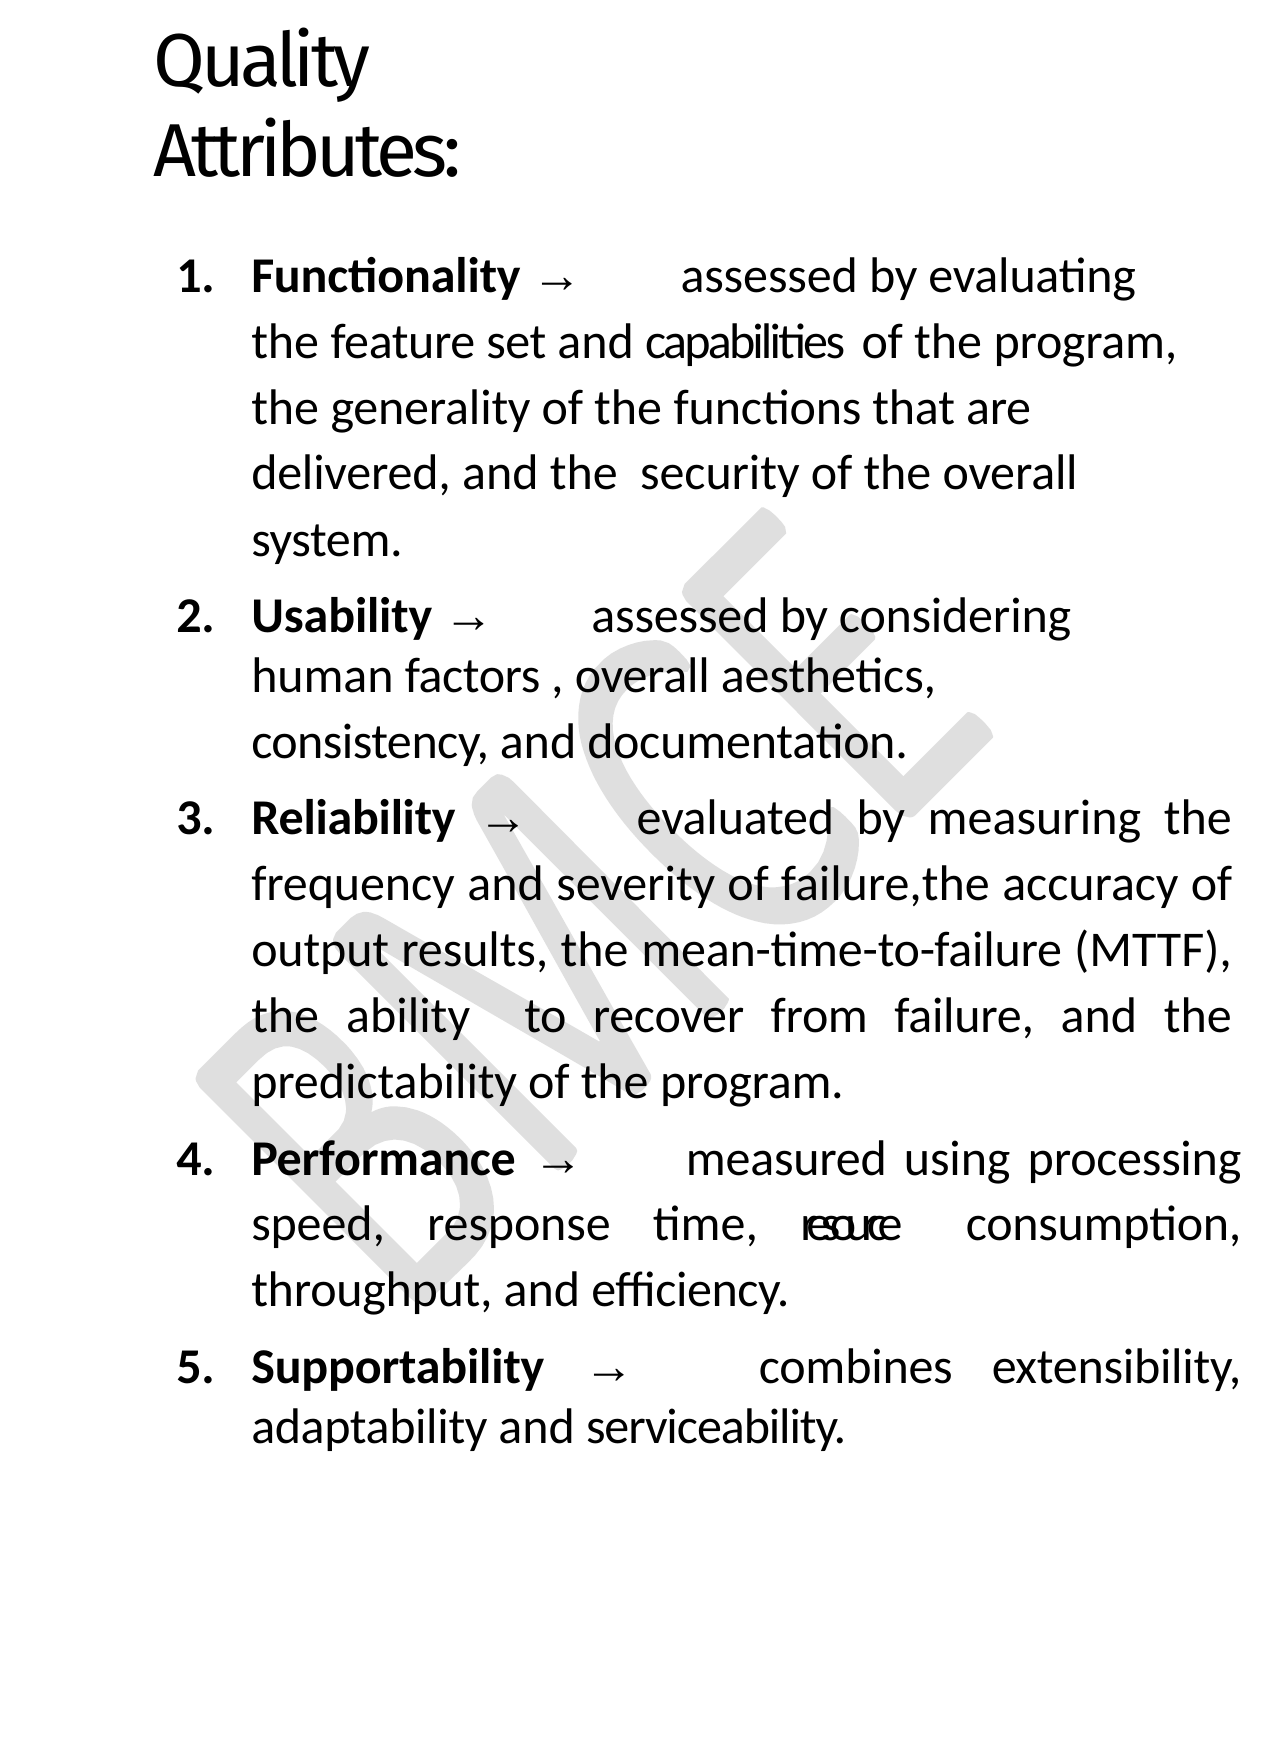

# Quality Attributes:
Functionality → assessed by evaluating the feature set and capabilities  of the program, the generality of the functions that are delivered, and the  security of the overall system.
Usability → assessed by considering human factors , overall aesthetics,
consistency, and documentation.
Reliability → evaluated by measuring the frequency and severity of failure,the accuracy of output results, the mean-time-to-failure (MTTF), the ability  to recover from failure, and the predictability of the program.
Performance → measured using processing speed, response time, resource  consumption, throughput, and efficiency.
Supportability → combines extensibility, adaptability and serviceability.